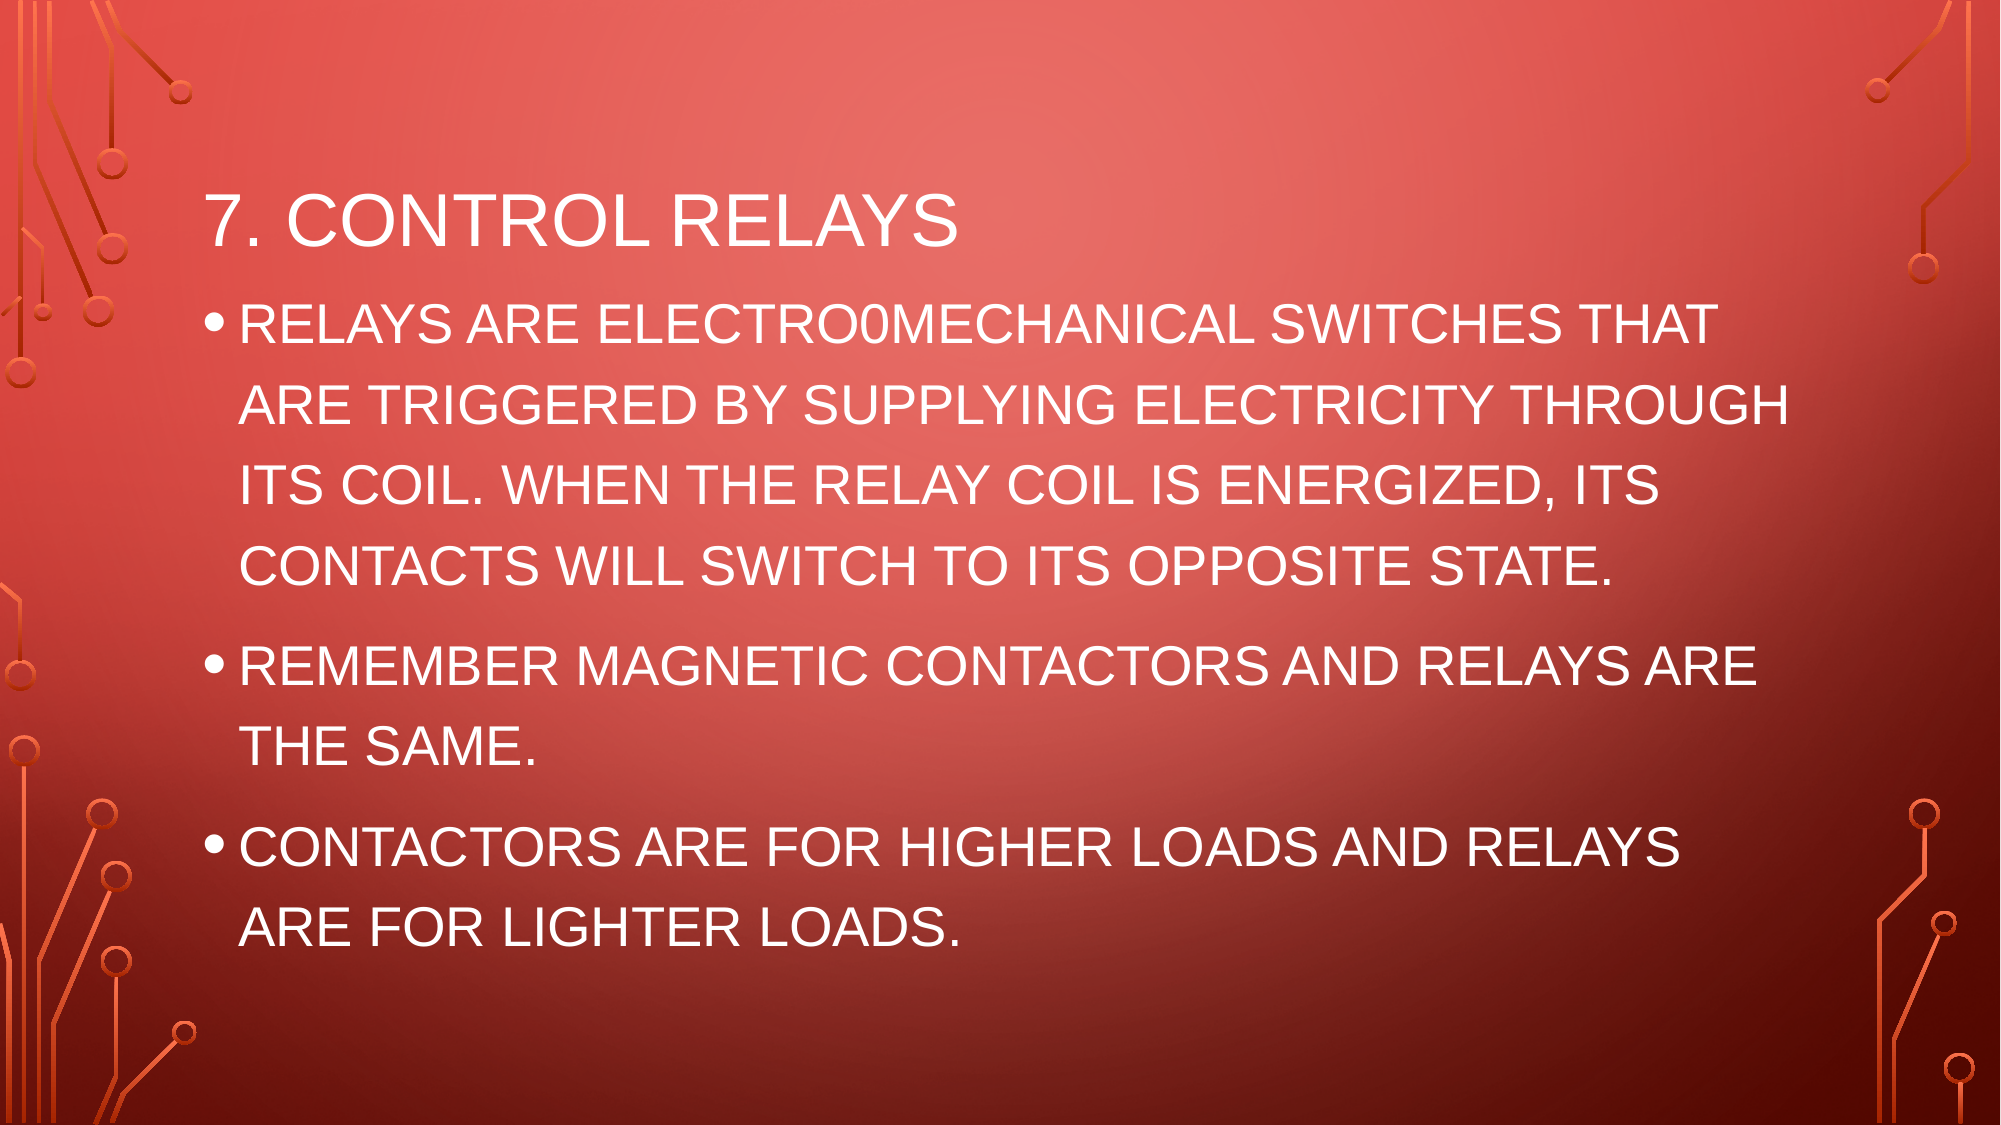

# 7. CONTROL RELAYS
RELAYS ARE ELECTRO0MECHANICAL SWITCHES THAT ARE TRIGGERED BY SUPPLYING ELECTRICITY THROUGH ITS COIL. WHEN THE RELAY COIL IS ENERGIZED, ITS CONTACTS WILL SWITCH TO ITS OPPOSITE STATE.
REMEMBER MAGNETIC CONTACTORS AND RELAYS ARE THE SAME.
CONTACTORS ARE FOR HIGHER LOADS AND RELAYS ARE FOR LIGHTER LOADS.